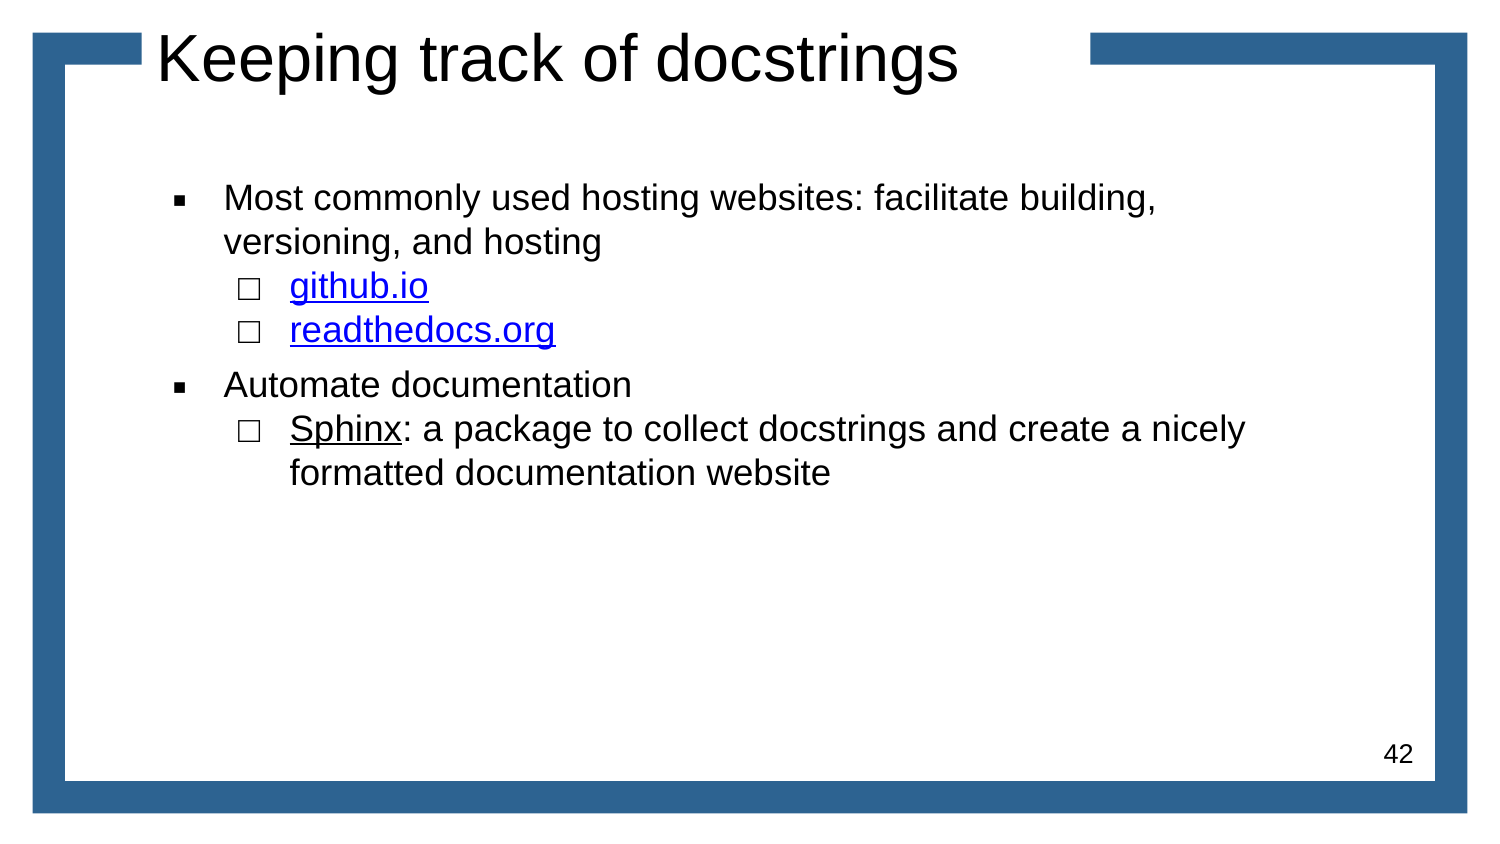

# Keeping track of docstrings
Most commonly used hosting websites: facilitate building, versioning, and hosting
github.io
readthedocs.org
Automate documentation
Sphinx: a package to collect docstrings and create a nicely formatted documentation website
42